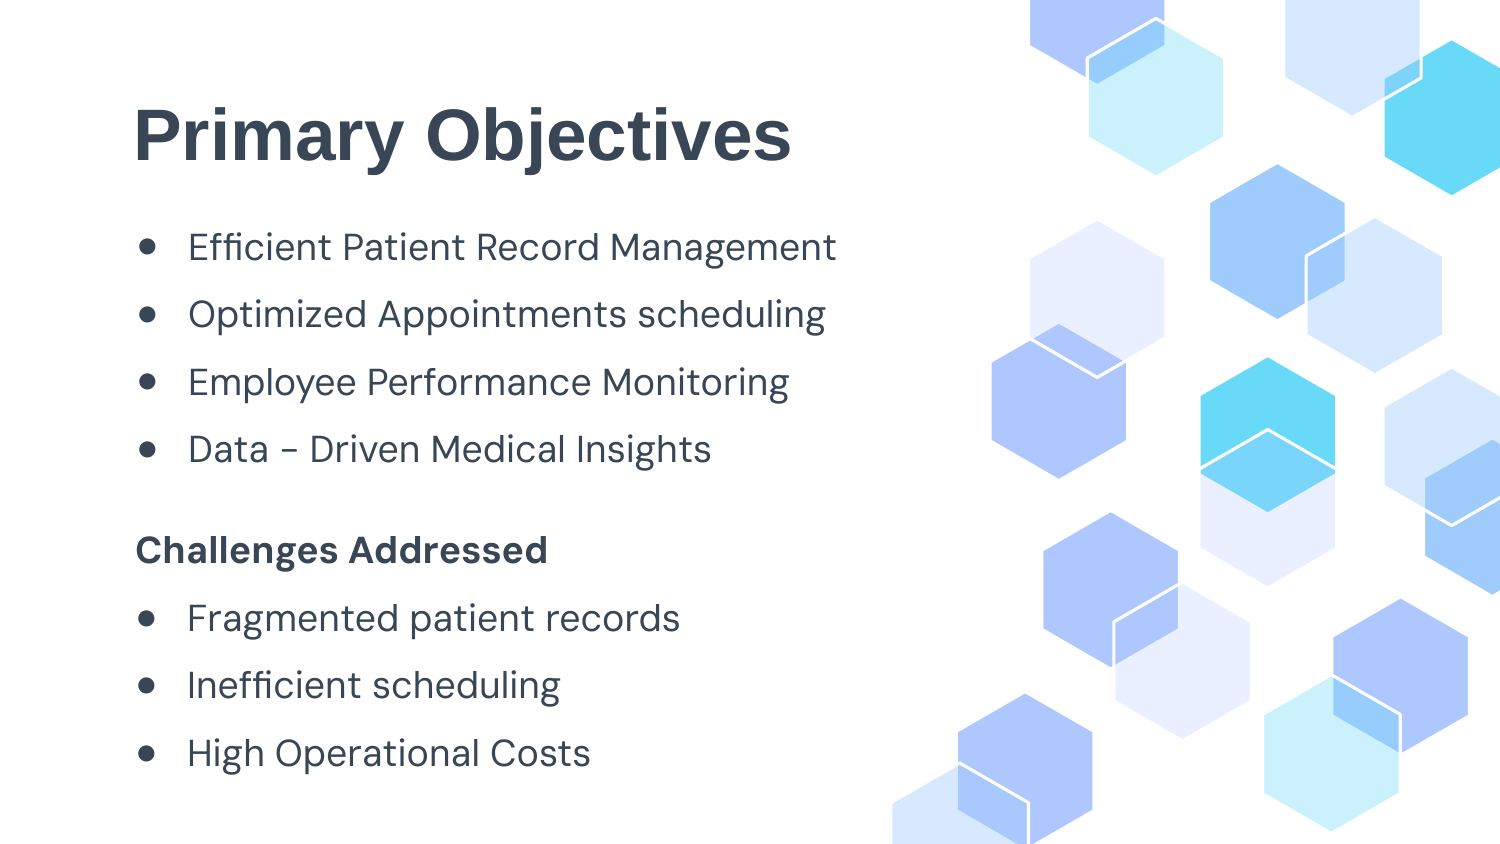

# Primary Objectives
Efficient Patient Record Management
Optimized Appointments scheduling
Employee Performance Monitoring
Data - Driven Medical Insights
Challenges Addressed
Fragmented patient records
Inefficient scheduling
High Operational Costs